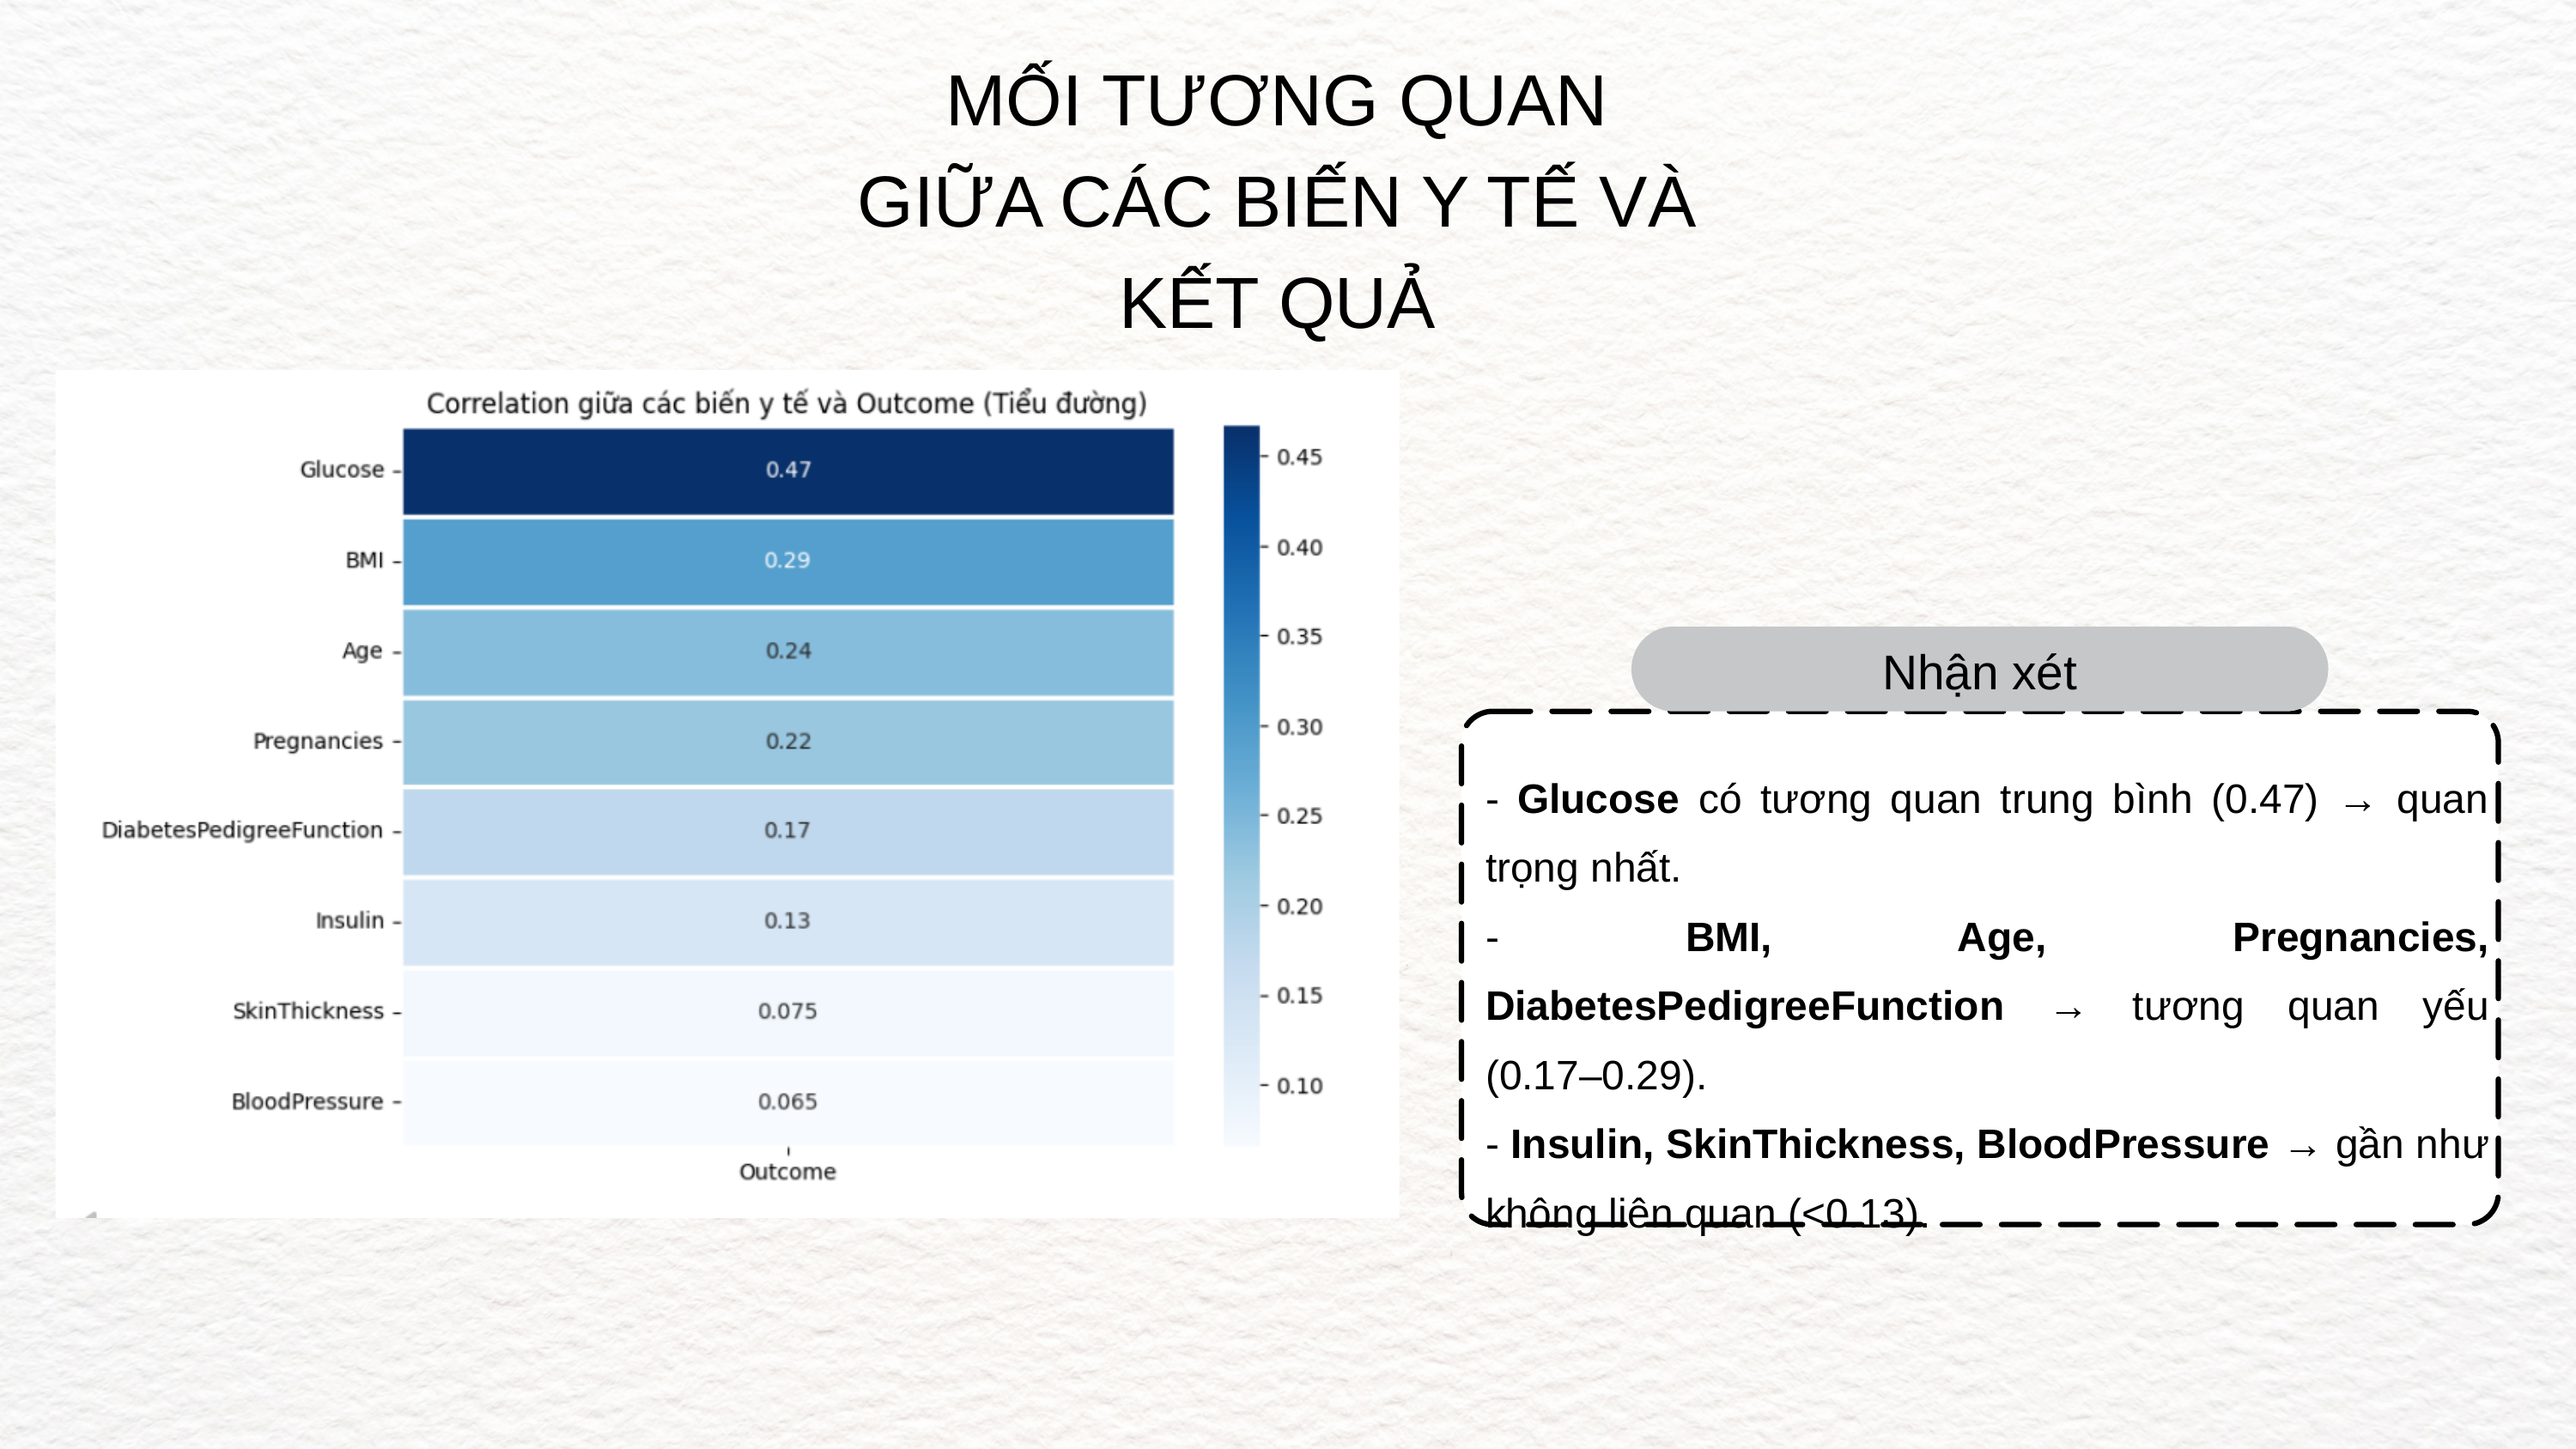

MỐI TƯƠNG QUAN GIỮA CÁC BIẾN Y TẾ VÀ KẾT QUẢ

Nhận xét

- Glucose có tương quan trung bình (0.47) → quan trọng nhất.
- BMI, Age, Pregnancies, DiabetesPedigreeFunction → tương quan yếu (0.17–0.29).
- Insulin, SkinThickness, BloodPressure → gần như không liên quan (<0.13).